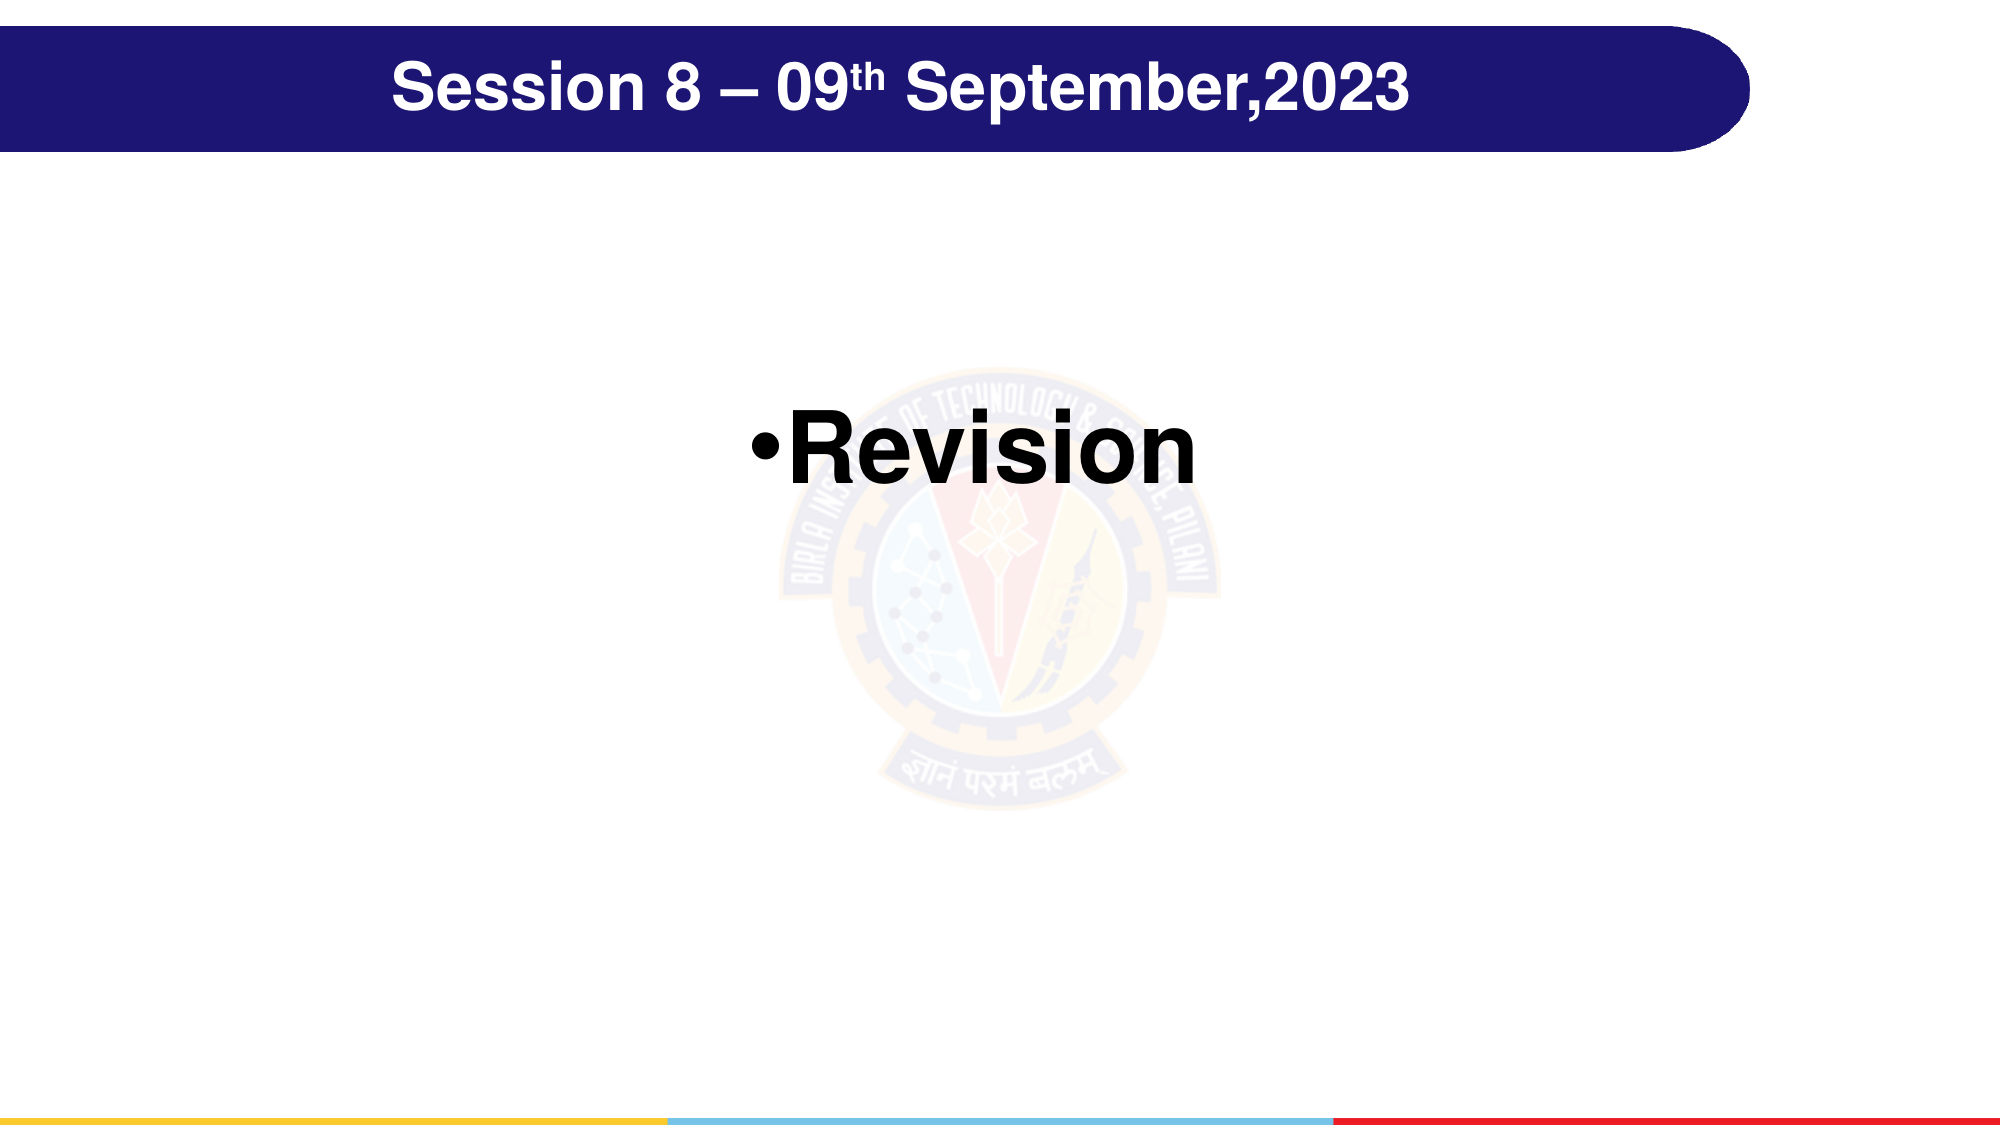

# Session 8 – 09th September,2023

Revision